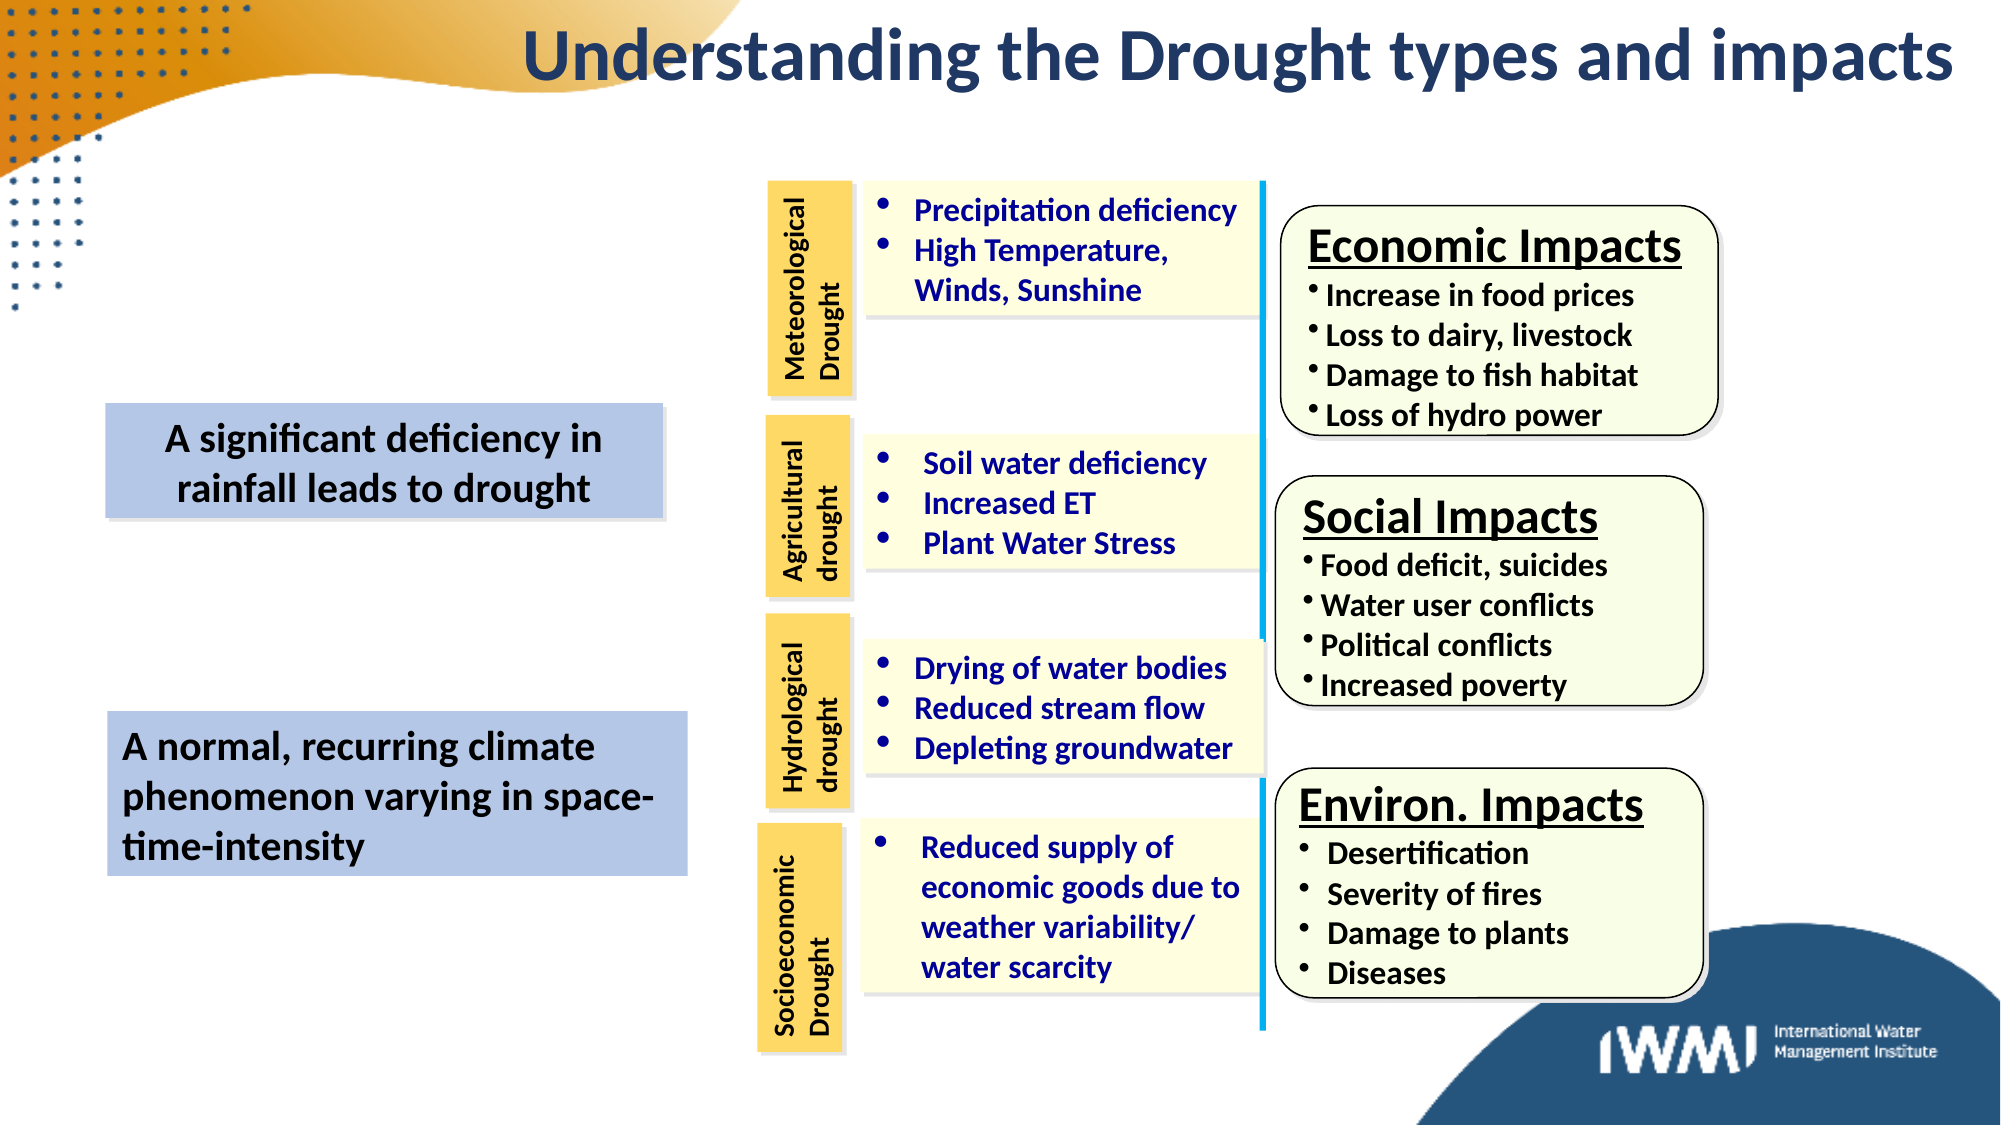

Understanding the Drought types and impacts

Precipitation deficiency
High Temperature, Winds, Sunshine
Economic Impacts
Increase in food prices
Loss to dairy, livestock
Damage to fish habitat
Loss of hydro power

Meteorological
Drought
A significant deficiency in rainfall leads to drought
Soil water deficiency
Increased ET
Plant Water Stress
Agricultural drought

Social Impacts
Food deficit, suicides
Water user conflicts
Political conflicts
Increased poverty
Drying of water bodies
Reduced stream flow
Depleting groundwater
Hydrological drought
A normal, recurring climate phenomenon varying in space-time-intensity
Environ. Impacts
Desertification
Severity of fires
Damage to plants
Diseases

Reduced supply of economic goods due to weather variability/ water scarcity
Socioeconomic Drought